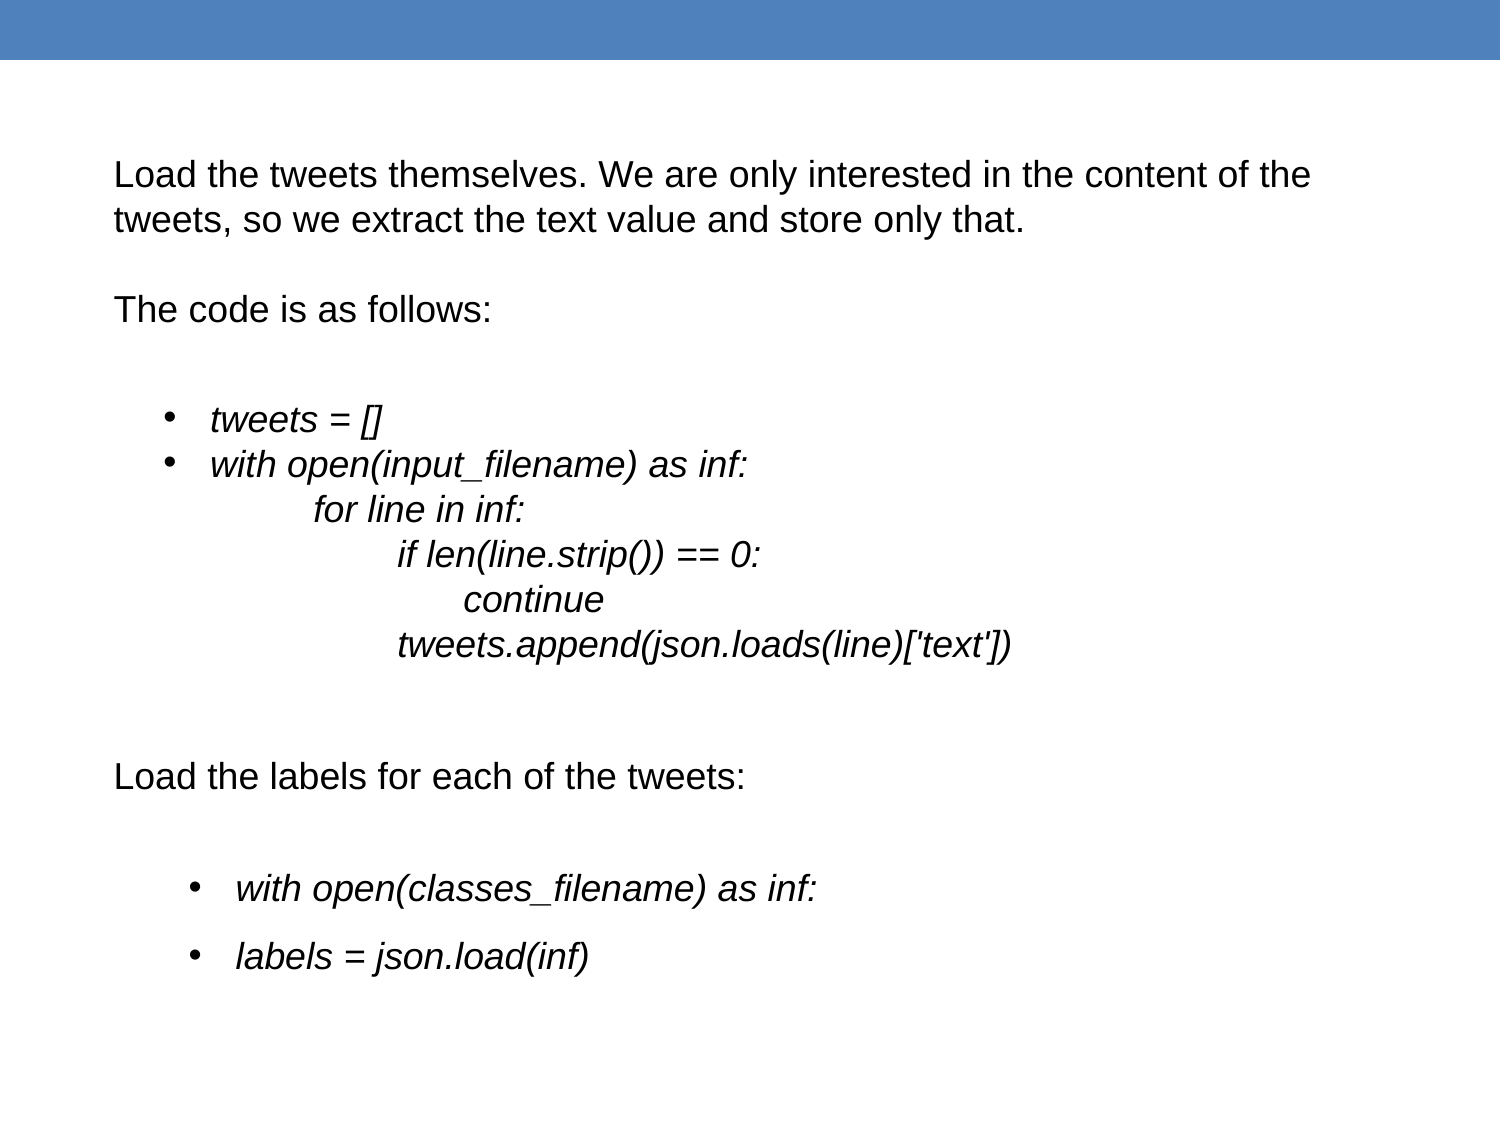

Load the tweets themselves. We are only interested in the content of the tweets, so we extract the text value and store only that.

The code is as follows:
tweets = []
with open(input_filename) as inf:
	for line in inf:
	        if len(line.strip()) == 0:
		continue
	        tweets.append(json.loads(line)['text'])
Load the labels for each of the tweets:

with open(classes_filename) as inf:
labels = json.load(inf)